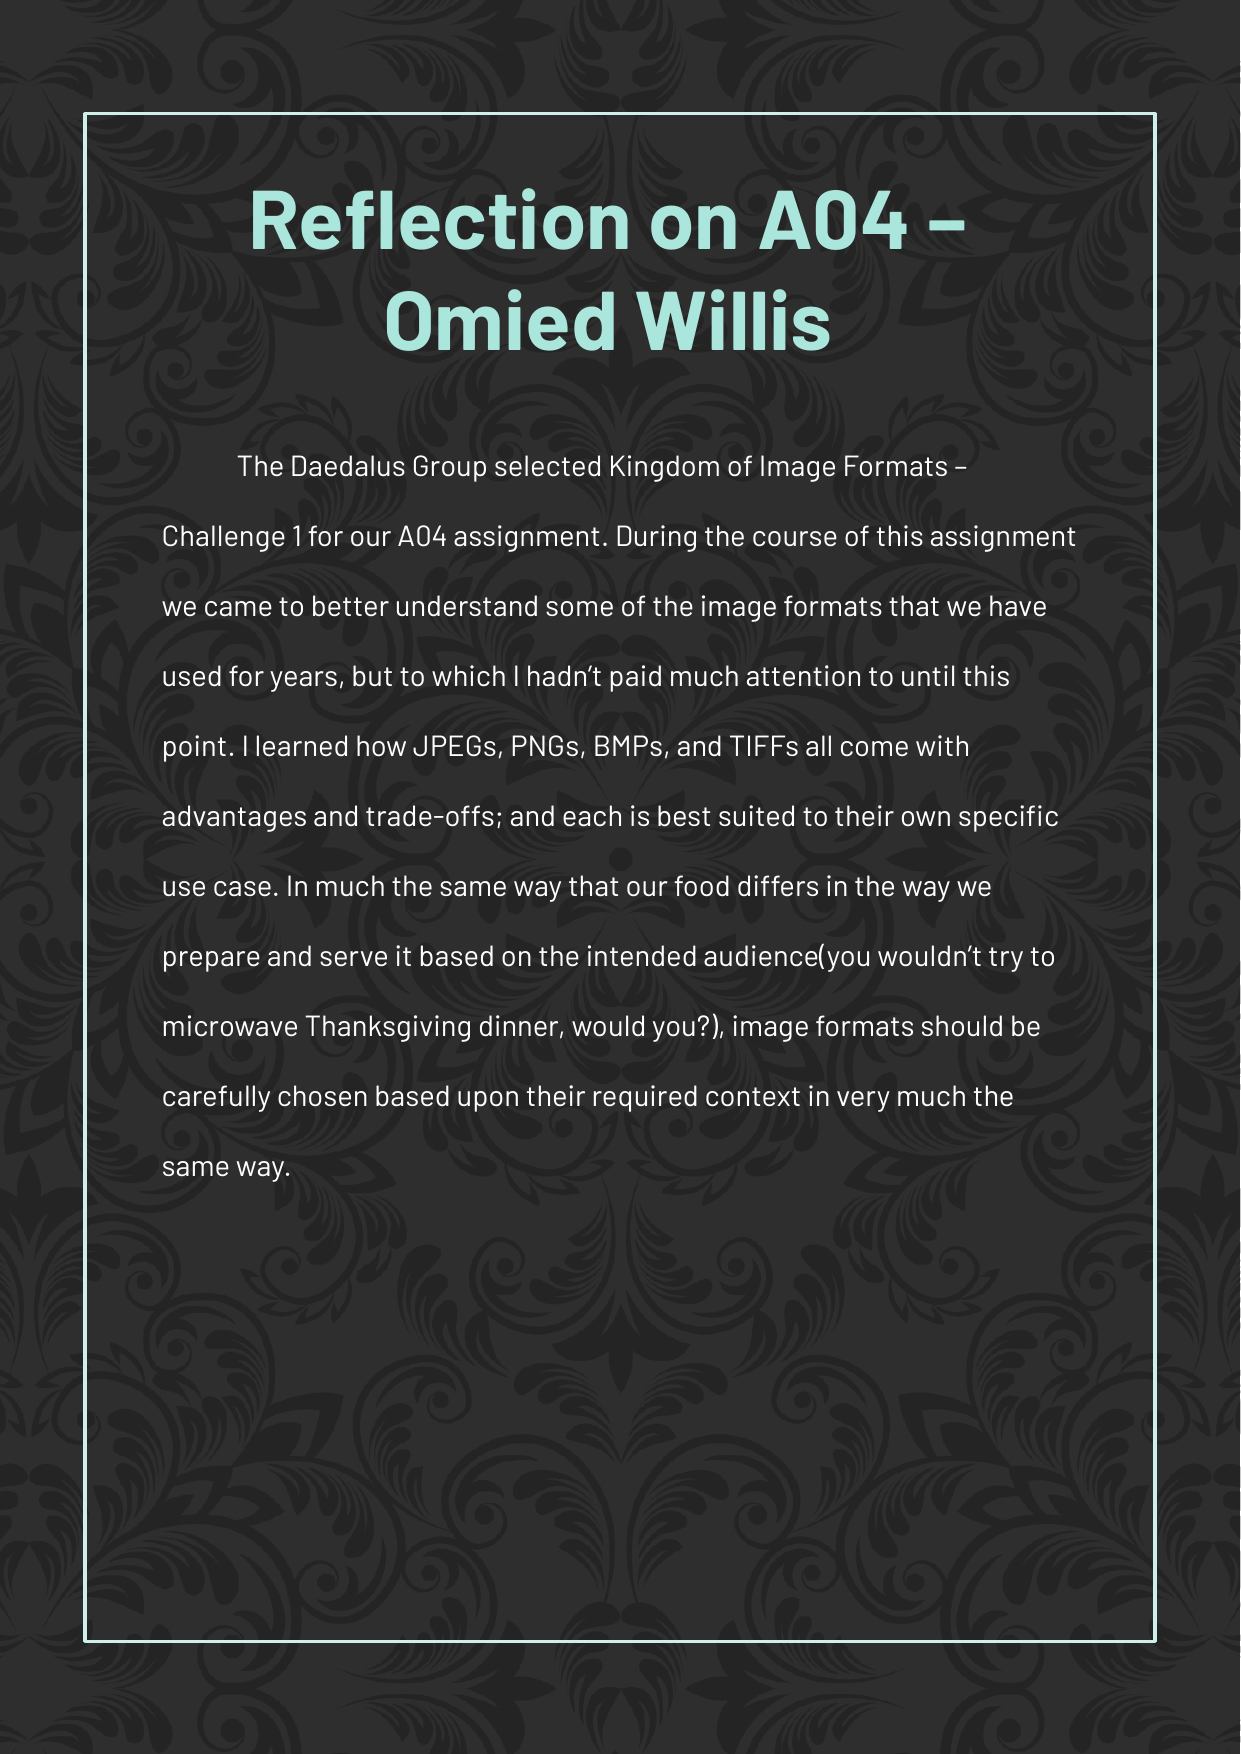

# Reflection on A04 – Omied Willis
The Daedalus Group selected Kingdom of Image Formats – Challenge 1 for our A04 assignment. During the course of this assignment we came to better understand some of the image formats that we have used for years, but to which I hadn’t paid much attention to until this point. I learned how JPEGs, PNGs, BMPs, and TIFFs all come with advantages and trade-offs; and each is best suited to their own specific use case. In much the same way that our food differs in the way we prepare and serve it based on the intended audience(you wouldn’t try to microwave Thanksgiving dinner, would you?), image formats should be carefully chosen based upon their required context in very much the same way.